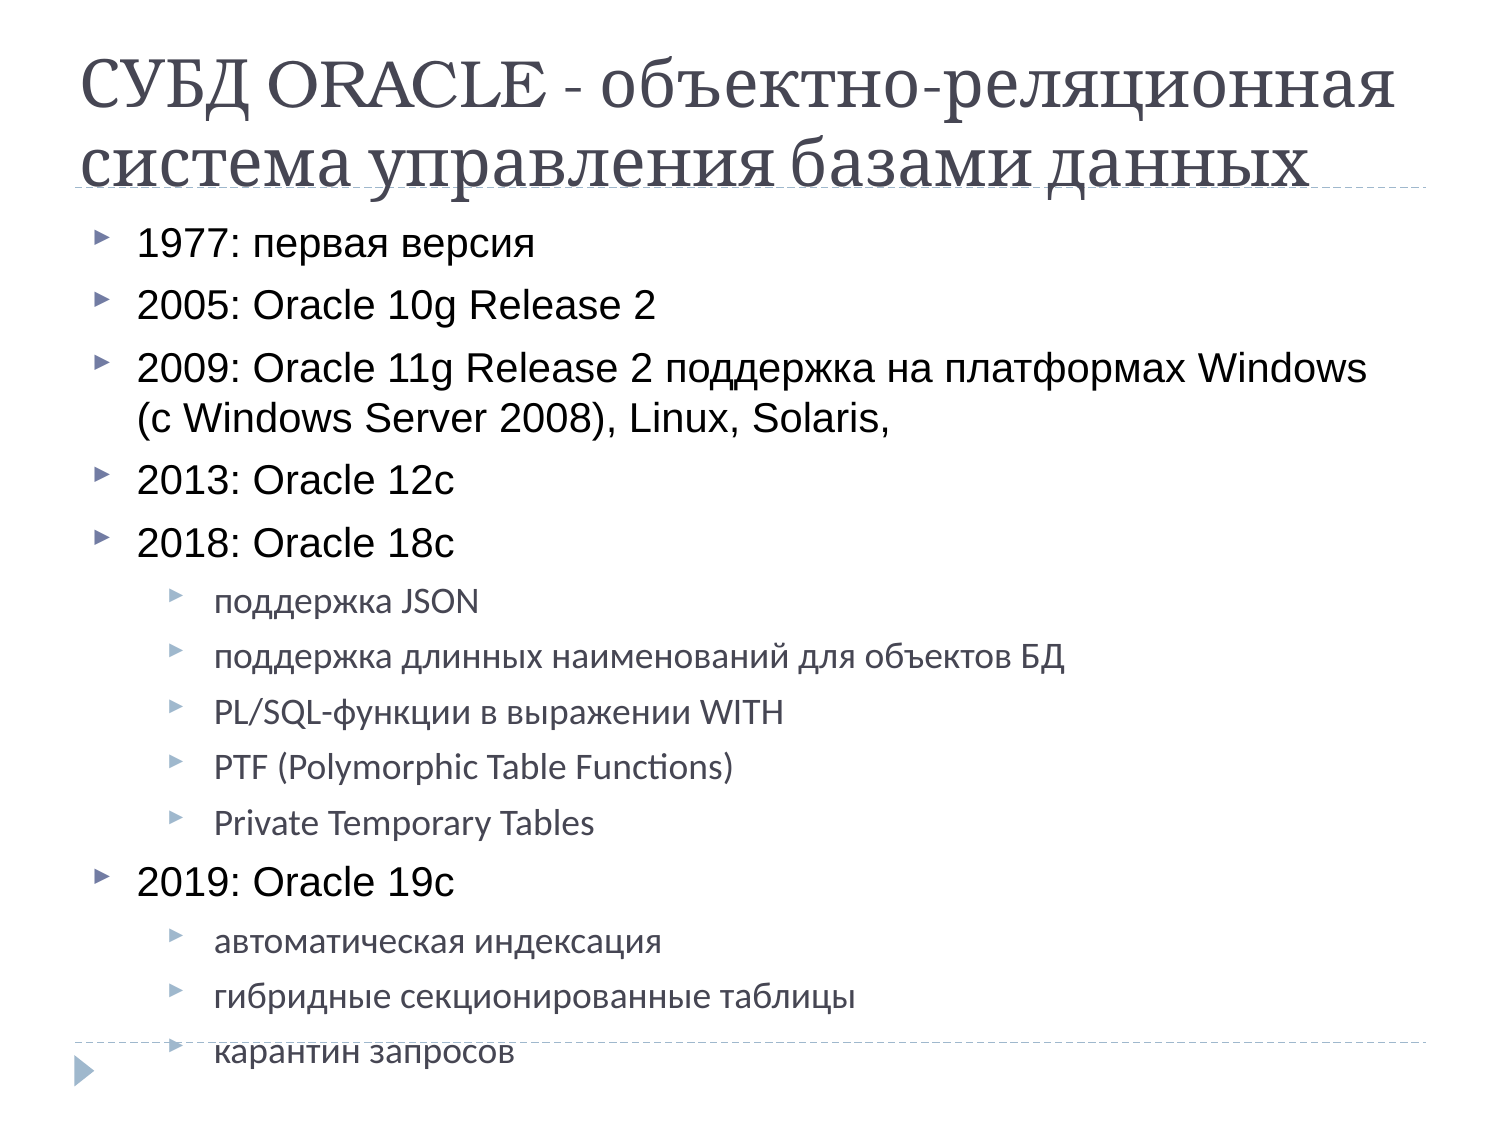

# СУБД ORACLE - объектно-реляционная система управления базами данных
1977: первая версия
2005: Oracle 10g Release 2
2009: Oracle 11g Release 2 поддержка на платформах Windows (с Windows Server 2008), Linux, Solaris,
2013: Oracle 12c
2018: Oracle 18c
поддержка JSON
поддержка длинных наименований для объектов БД
PL/SQL-функции в выражении WITH
PTF (Polymorphic Table Functions)
Private Temporary Tables
2019: Oracle 19c
автоматическая индексация
гибридные секционированные таблицы
карантин запросов